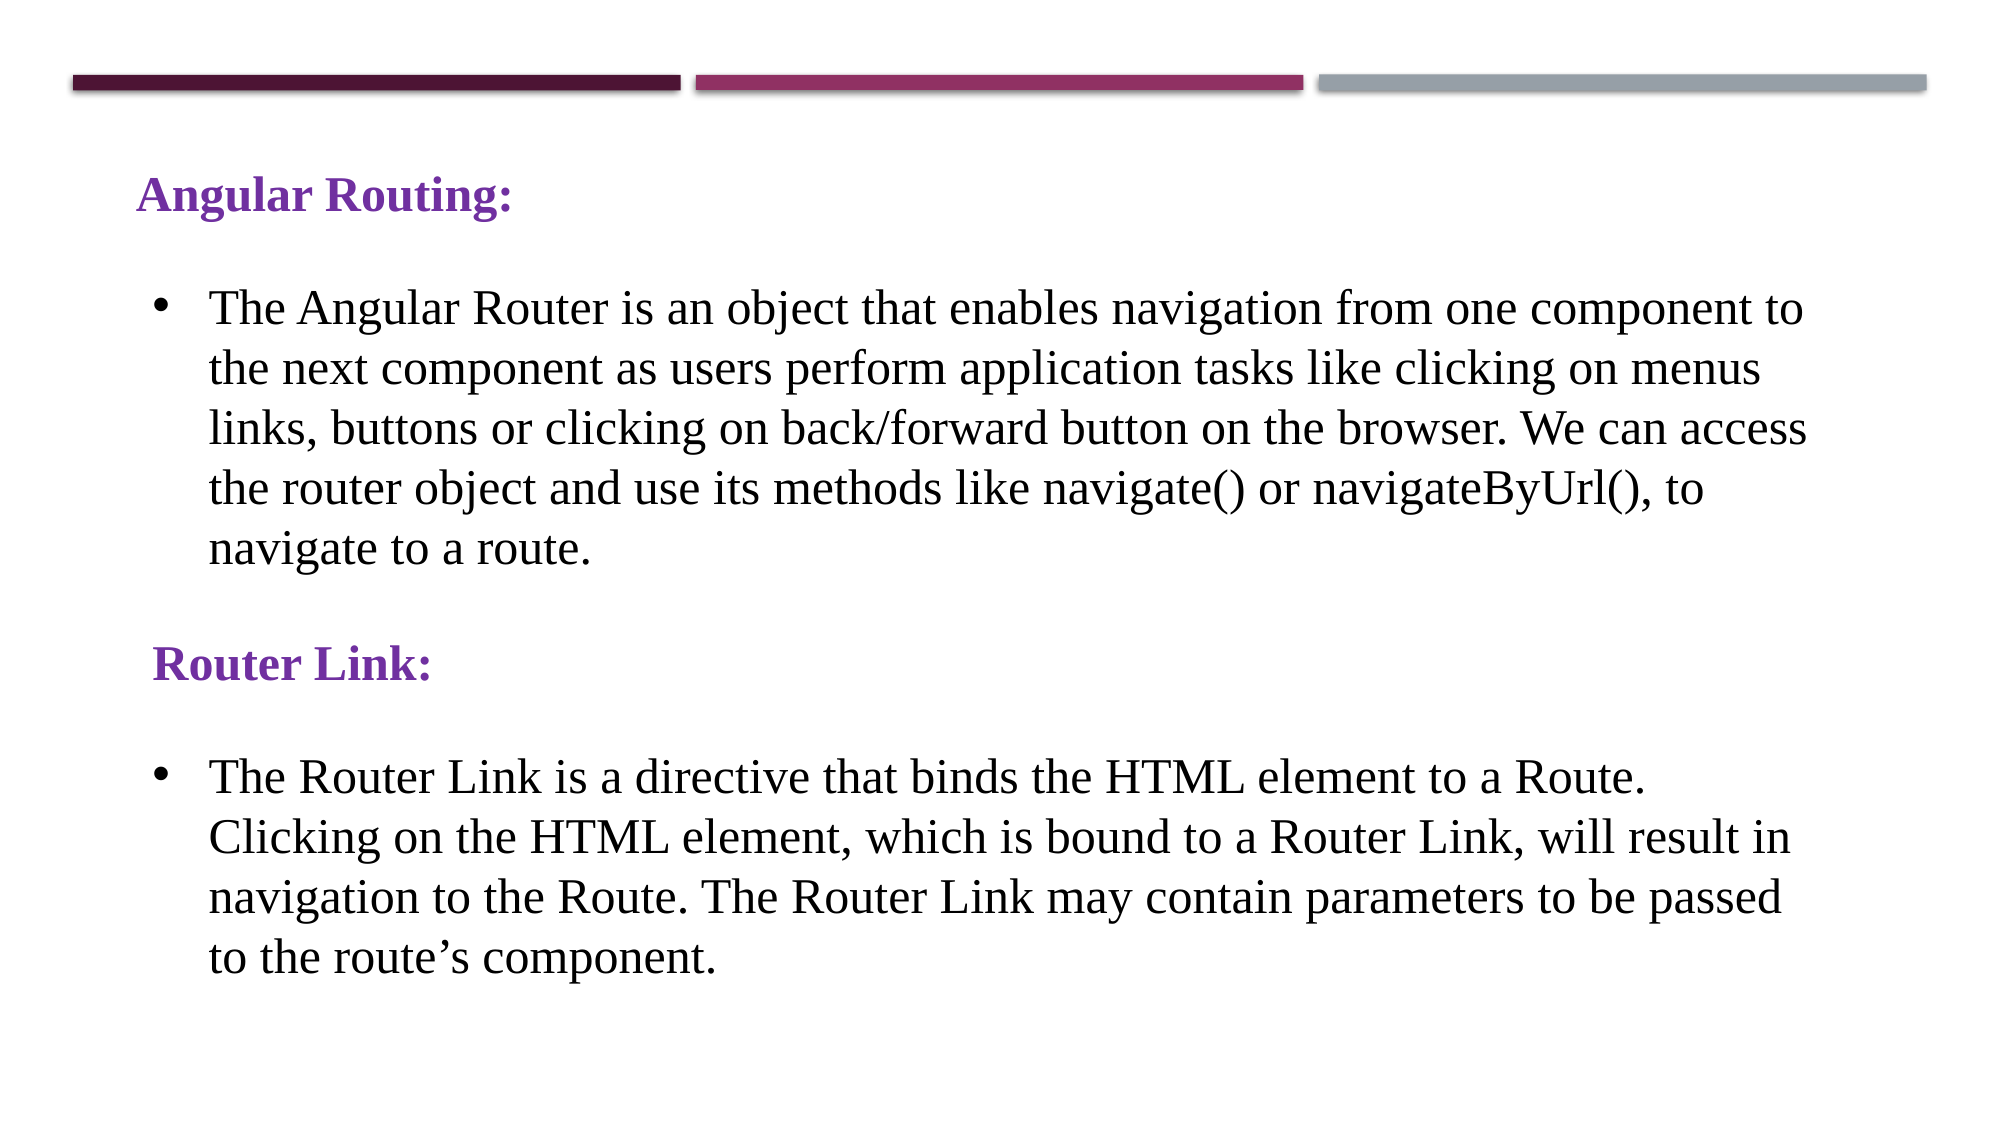

Angular Routing:
The Angular Router is an object that enables navigation from one component to the next component as users perform application tasks like clicking on menus links, buttons or clicking on back/forward button on the browser. We can access the router object and use its methods like navigate() or navigateByUrl(), to navigate to a route.
Router Link:
The Router Link is a directive that binds the HTML element to a Route. Clicking on the HTML element, which is bound to a Router Link, will result in navigation to the Route. The Router Link may contain parameters to be passed to the route’s component.